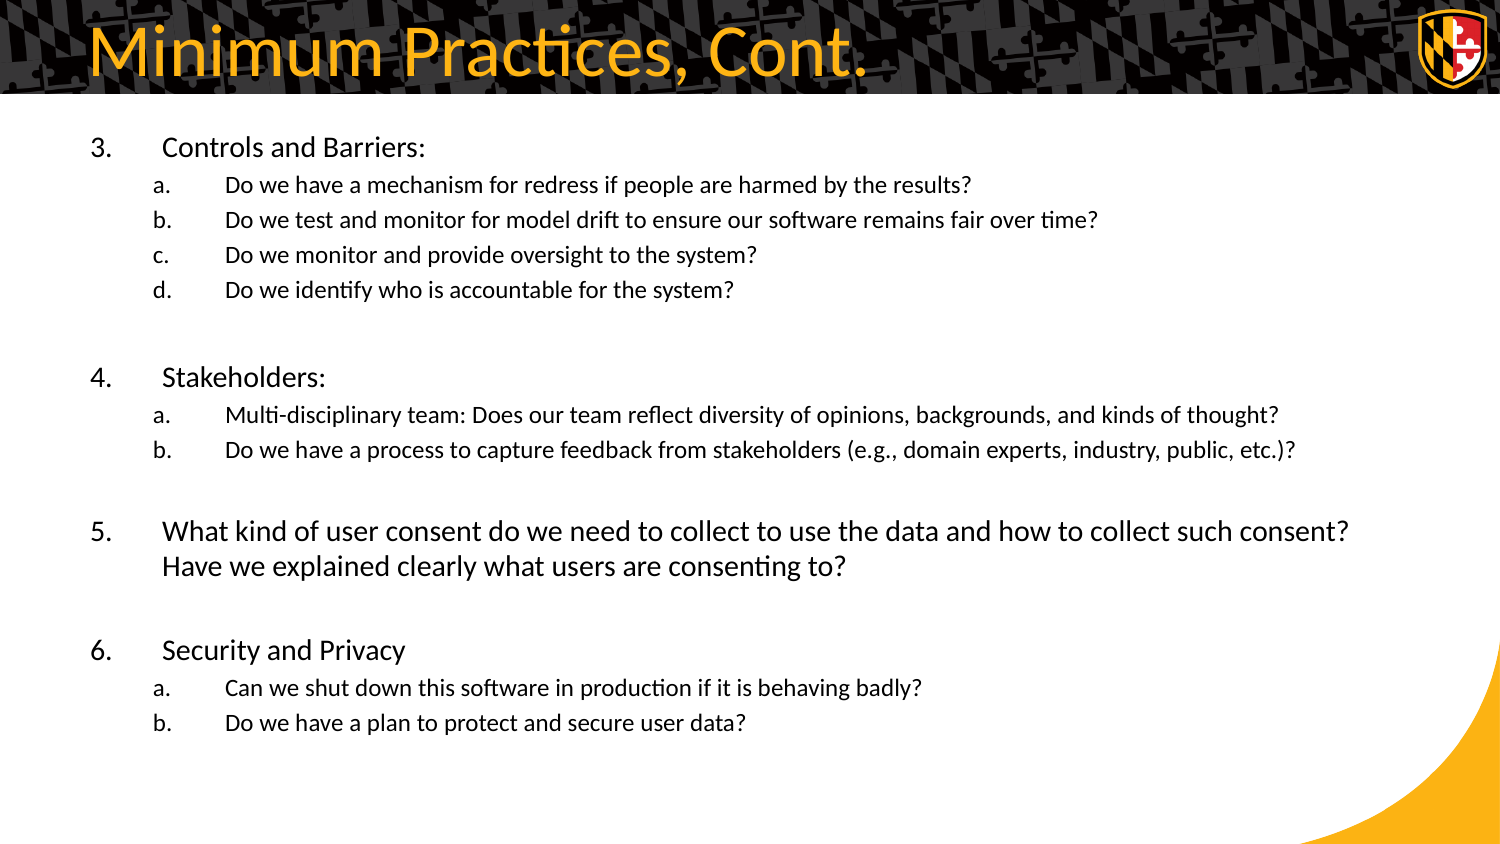

# Minimum Practices, Cont.
Controls and Barriers:
Do we have a mechanism for redress if people are harmed by the results?
Do we test and monitor for model drift to ensure our software remains fair over time?
Do we monitor and provide oversight to the system?
Do we identify who is accountable for the system?

Stakeholders:
Multi-disciplinary team: Does our team reflect diversity of opinions, backgrounds, and kinds of thought?
Do we have a process to capture feedback from stakeholders (e.g., domain experts, industry, public, etc.)?

What kind of user consent do we need to collect to use the data and how to collect such consent? Have we explained clearly what users are consenting to?

Security and Privacy
Can we shut down this software in production if it is behaving badly?
Do we have a plan to protect and secure user data?